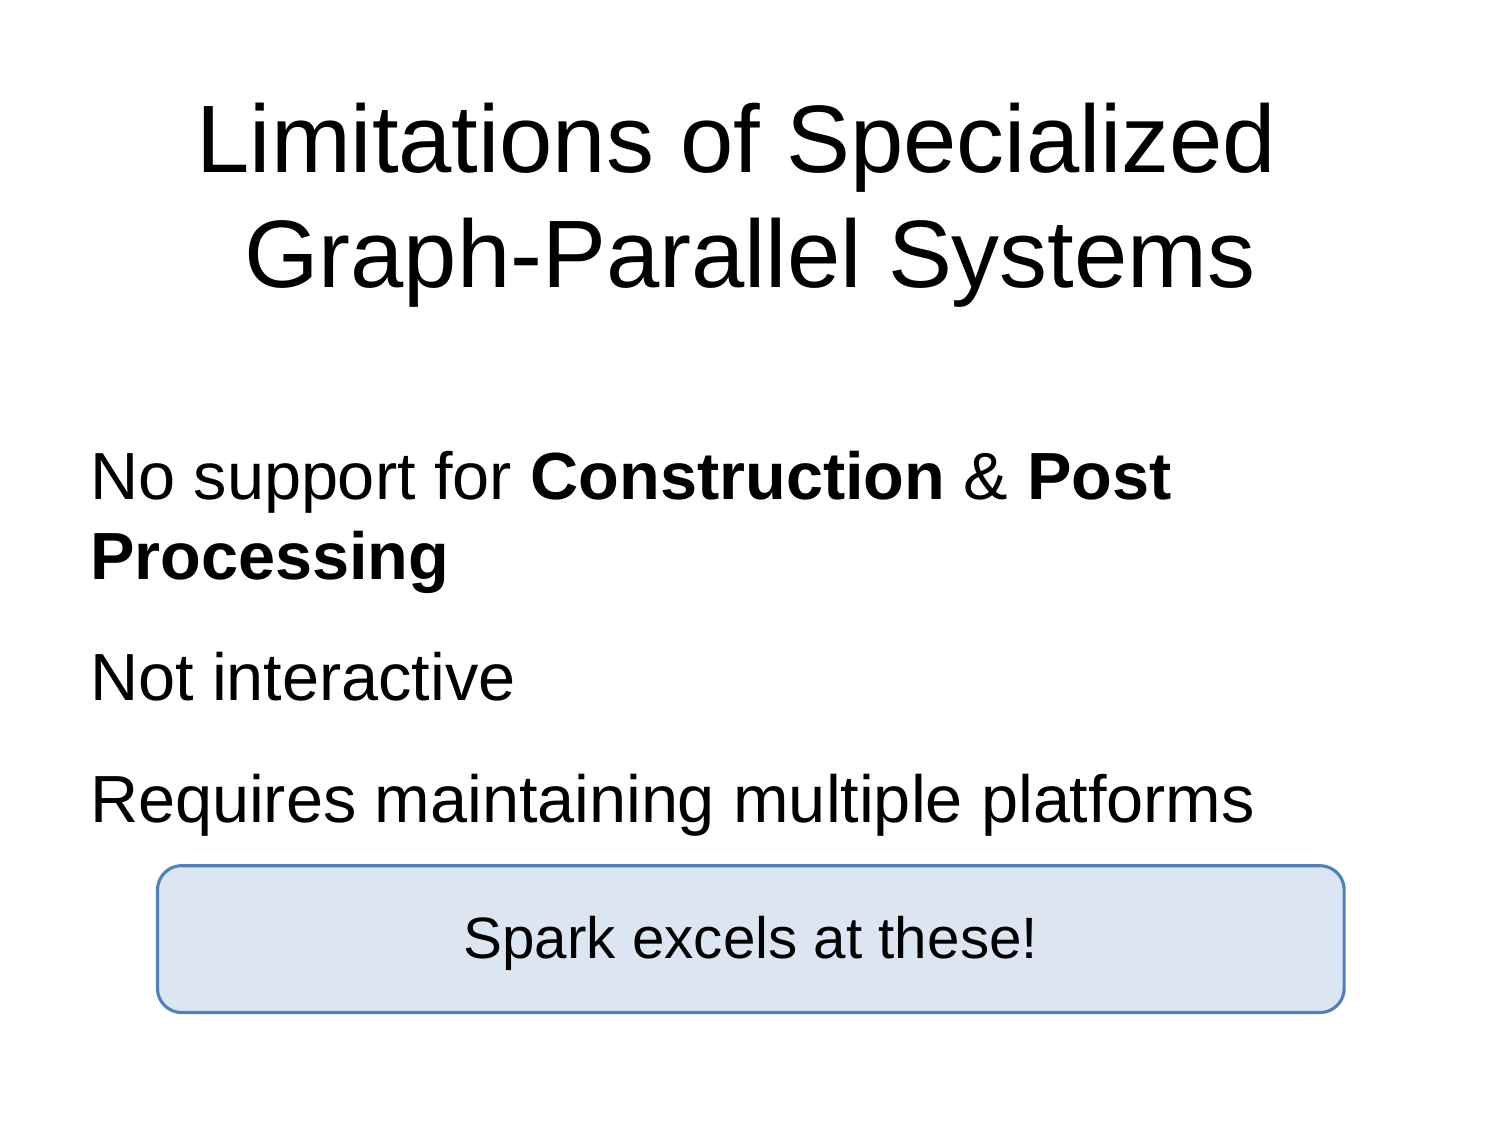

# Limitations of Specialized Graph-Parallel Systems
No support for Construction & Post Processing
Not interactive
Requires maintaining multiple platforms
Spark excels at these!